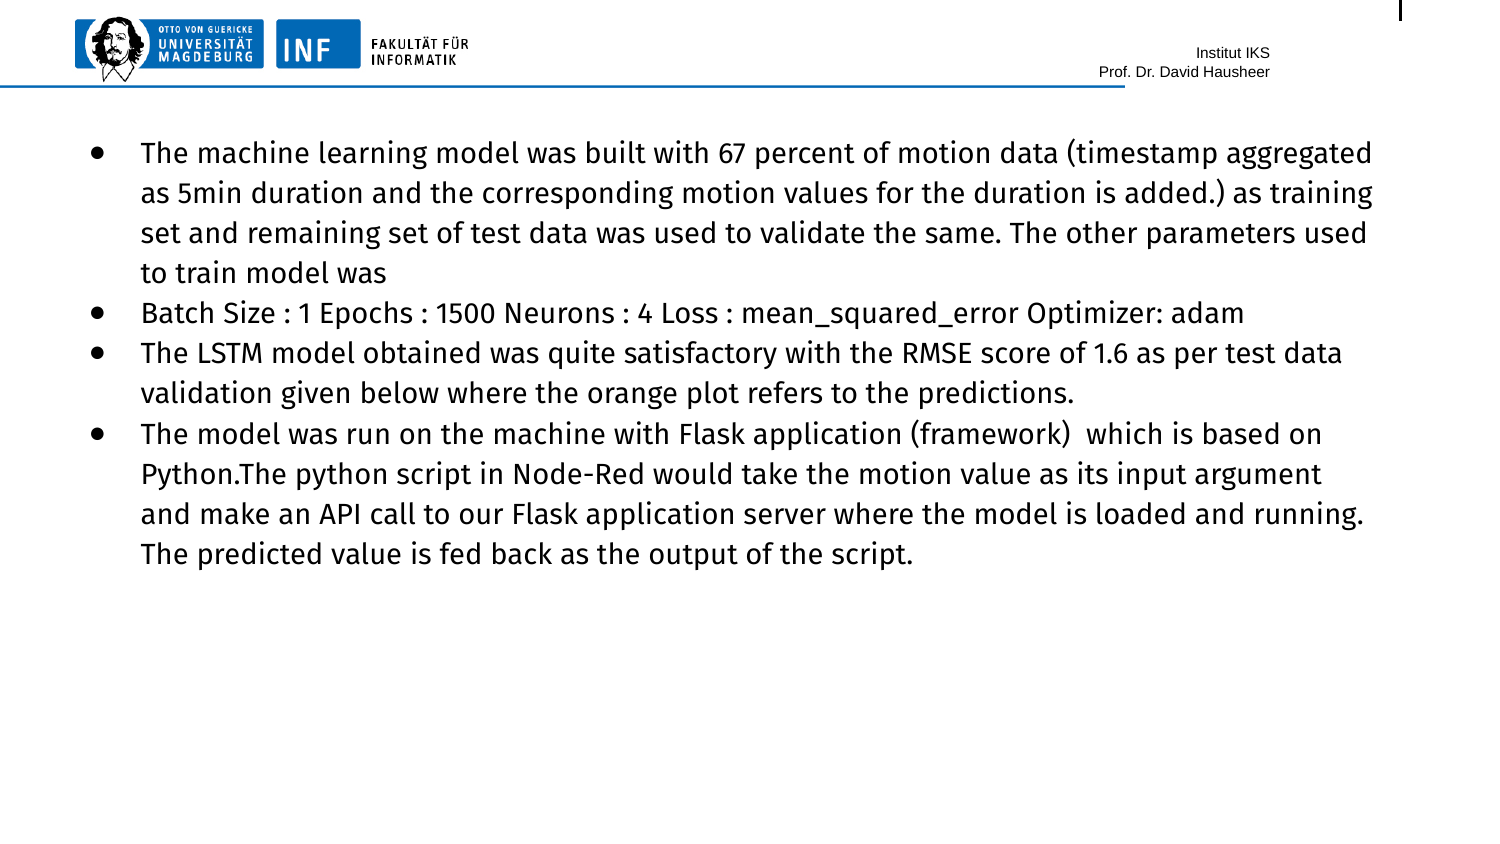

The machine learning model was built with 67 percent of motion data (timestamp aggregated as 5min duration and the corresponding motion values for the duration is added.) as training set and remaining set of test data was used to validate the same. The other parameters used to train model was
Batch Size : 1 Epochs : 1500 Neurons : 4 Loss : mean_squared_error Optimizer: adam
The LSTM model obtained was quite satisfactory with the RMSE score of 1.6 as per test data validation given below where the orange plot refers to the predictions.
The model was run on the machine with Flask application (framework)  which is based on Python.The python script in Node-Red would take the motion value as its input argument and make an API call to our Flask application server where the model is loaded and running. The predicted value is fed back as the output of the script.